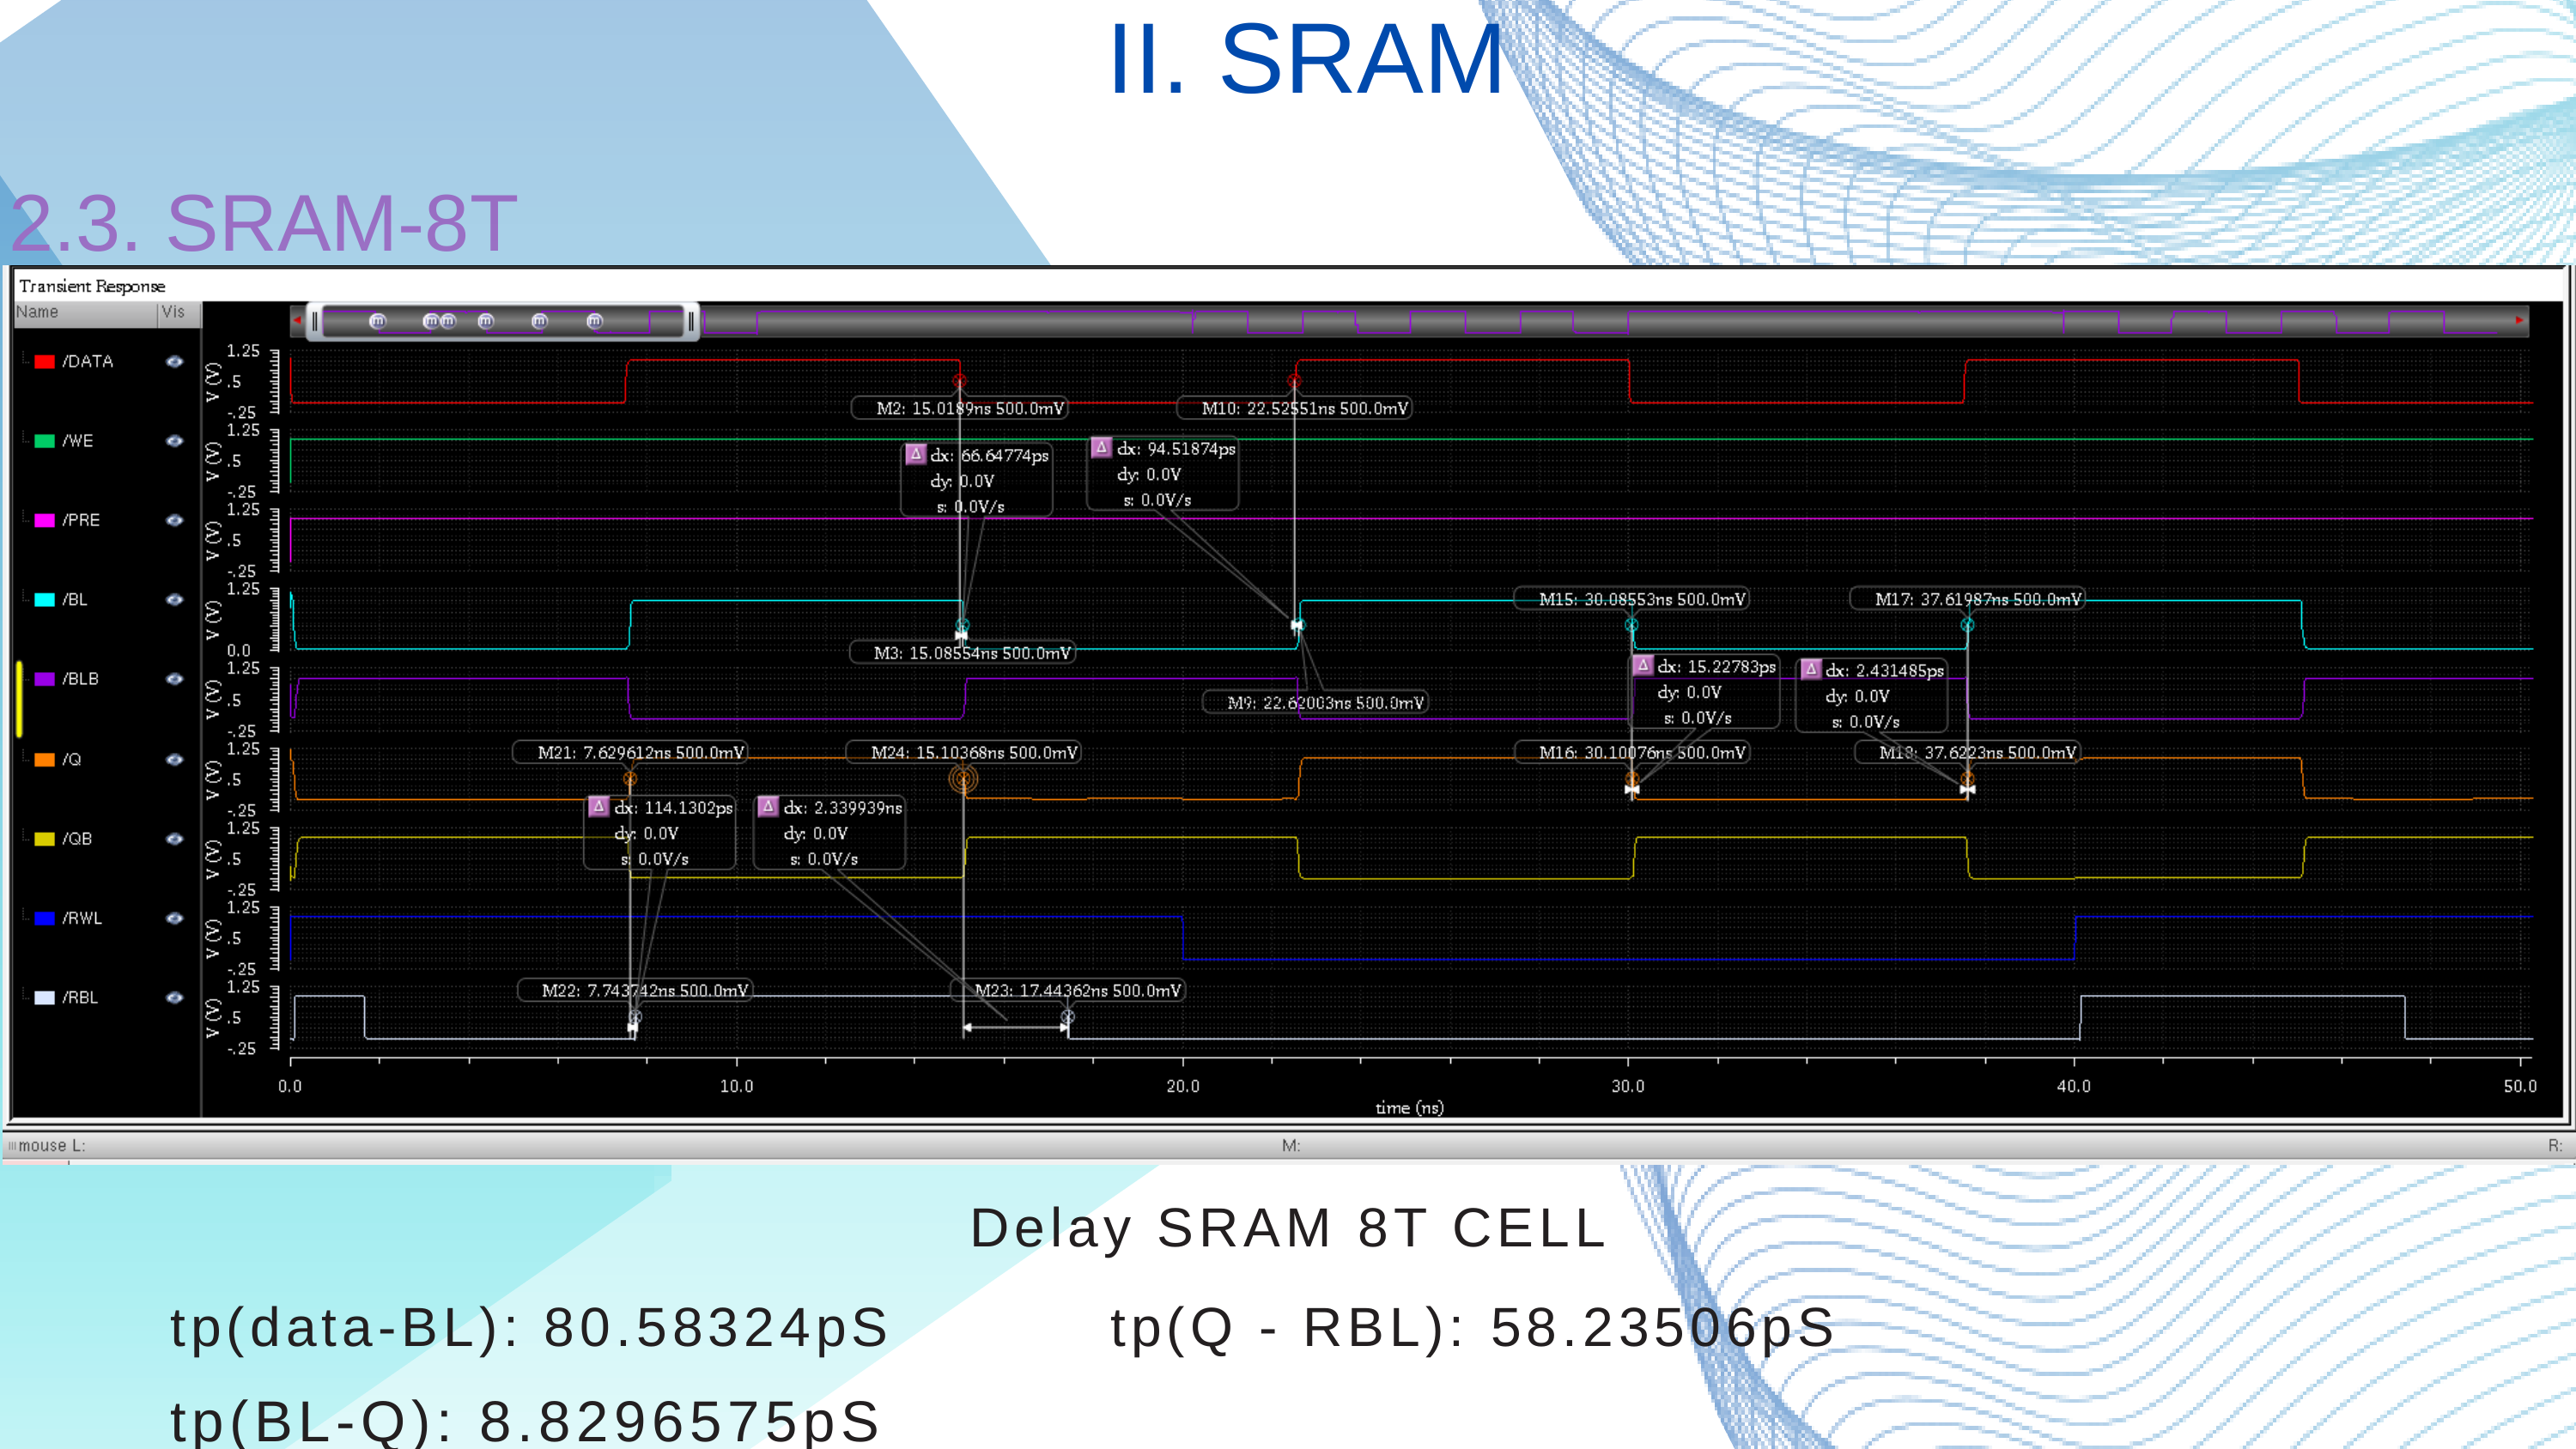

II. SRAM
2.3. SRAM-8T

Delay SRAM 8T CELL
tp(data-BL): 80.58324pS
tp(Q - RBL): 58.23506pS
tp(BL-Q): 8.8296575pS